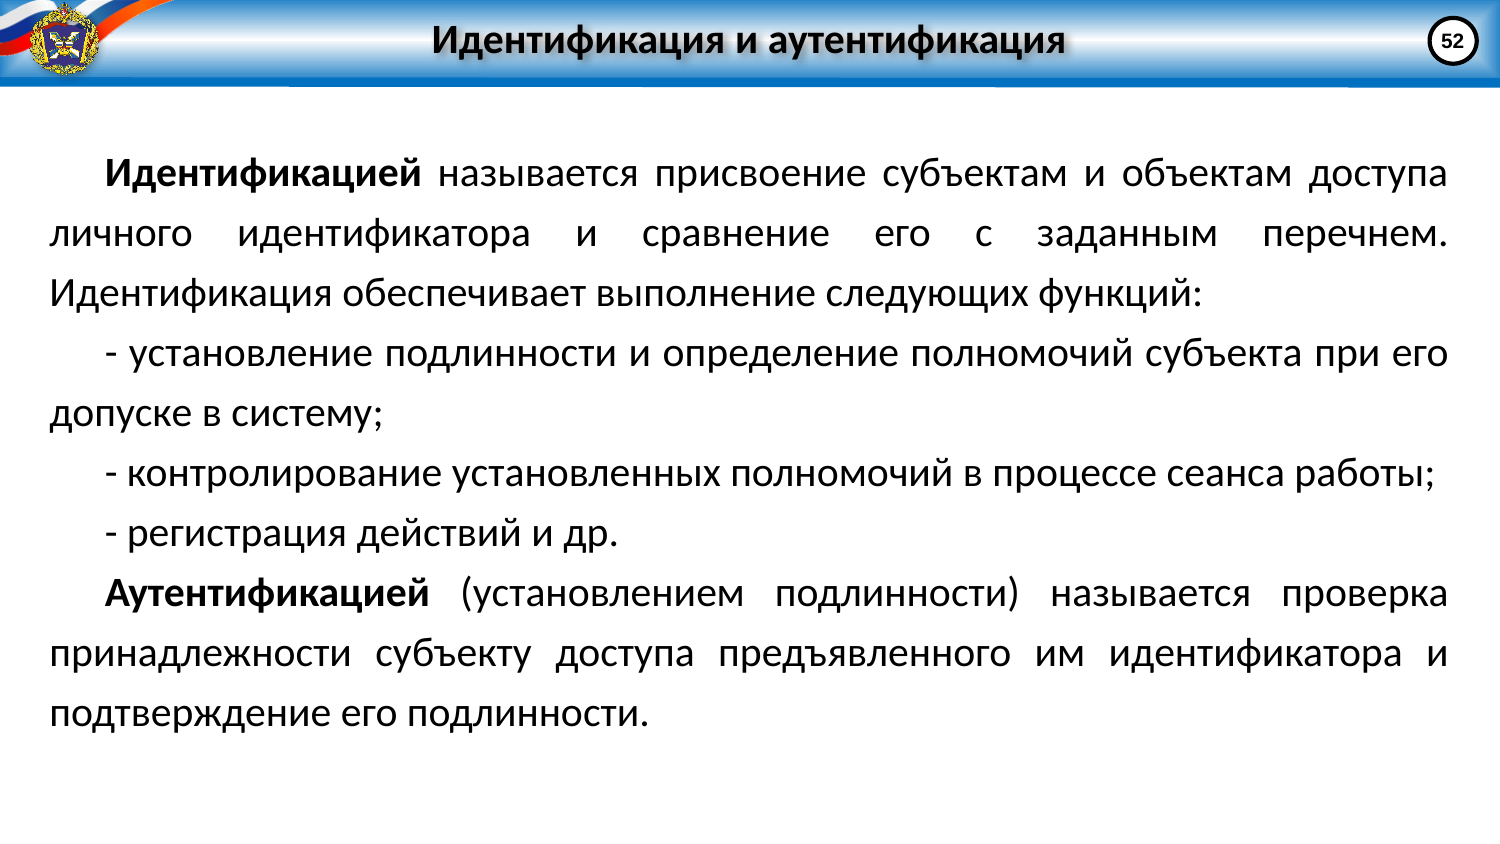

# Идентификация и аутентификация
52
Идентификацией называется присвоение субъектам и объектам доступа личного идентификатора и сравнение его с заданным перечнем. Идентификация обеспечивает выполнение следующих функций:
- установление подлинности и определение полномочий субъекта при его допуске в систему;
- контролирование установленных полномочий в процессе сеанса работы;
- регистрация действий и др.
Аутентификацией (установлением подлинности) называется проверка принадлежности субъекту доступа предъявленного им идентификатора и подтверждение его подлинности.